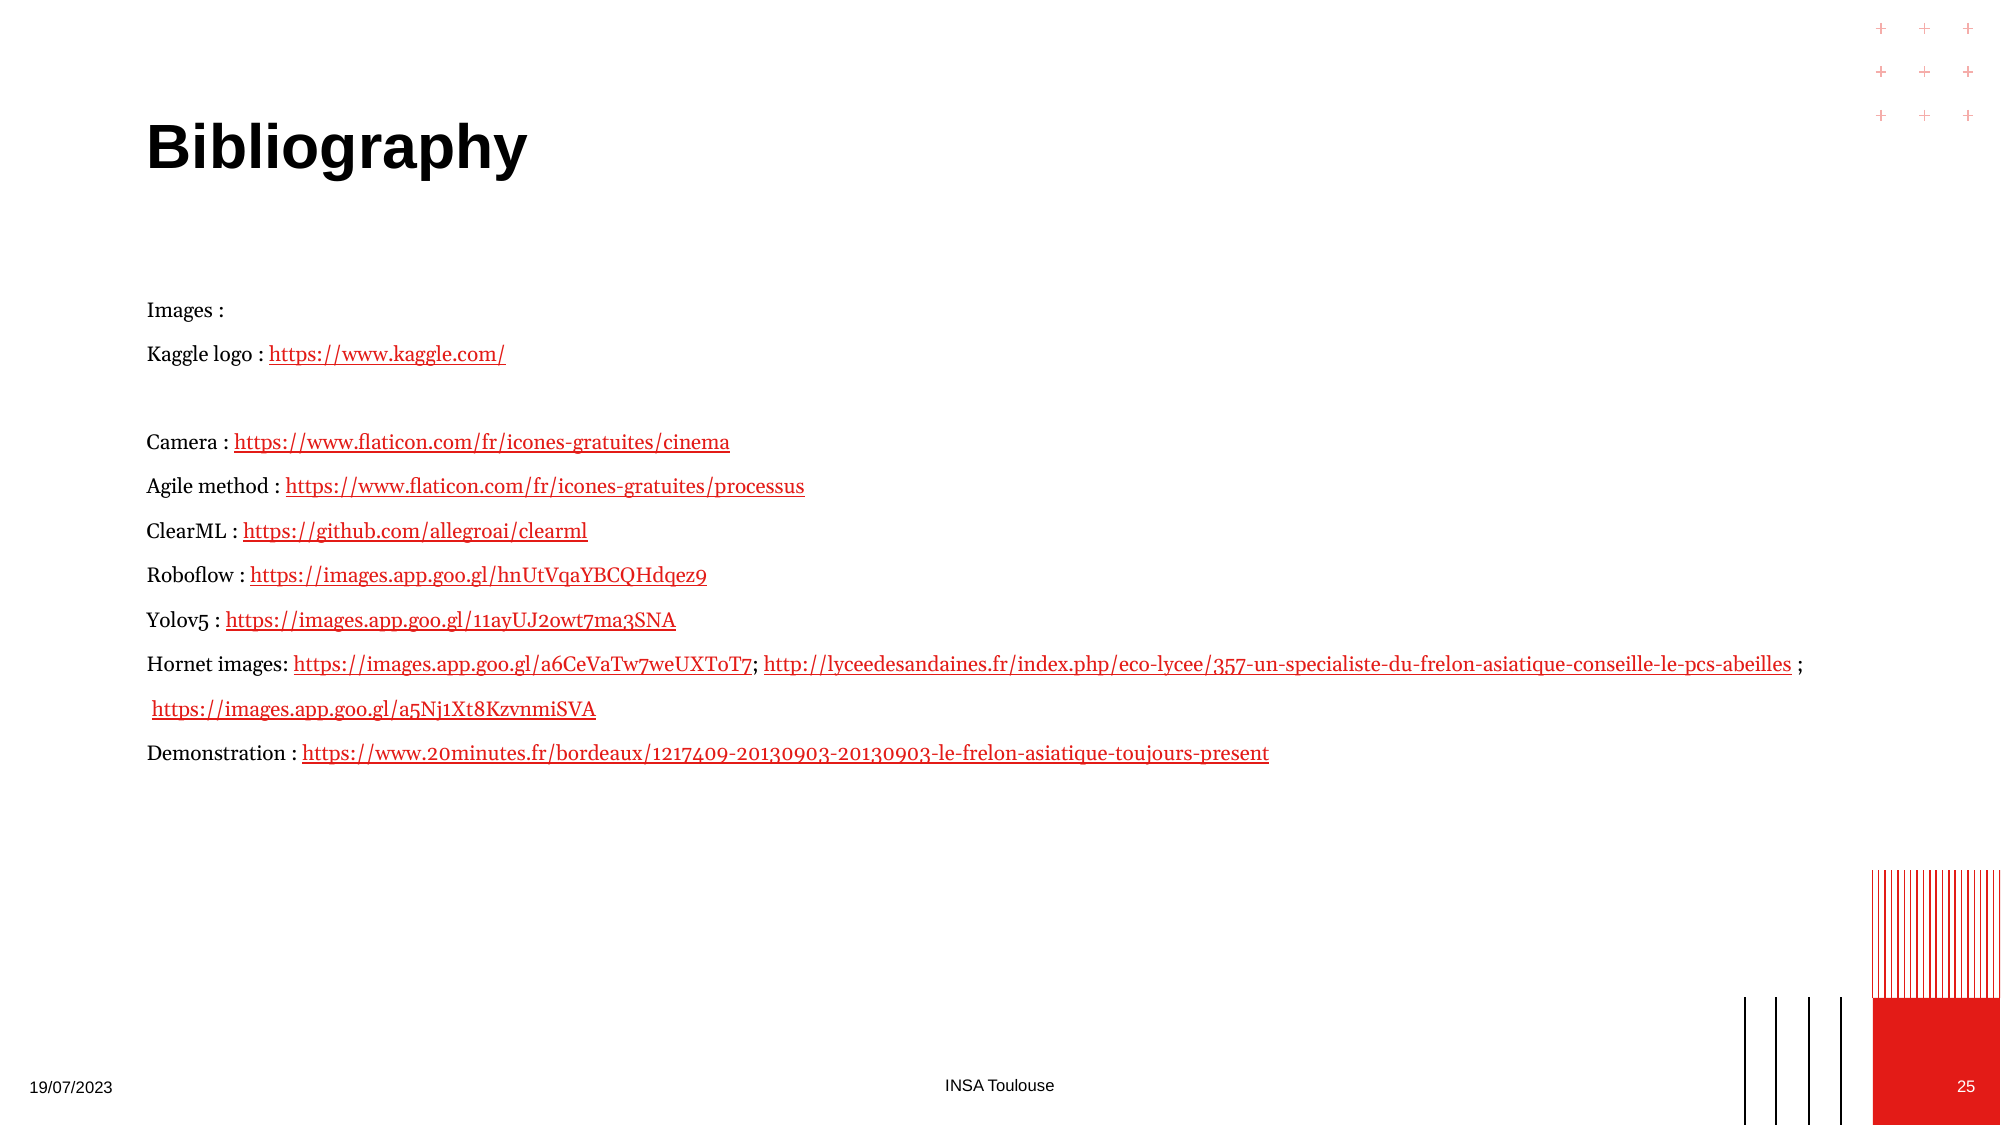

# Bibliography
Images :
Kaggle logo : https://www.kaggle.com/

Camera : https://www.flaticon.com/fr/icones-gratuites/cinema
Agile method : https://www.flaticon.com/fr/icones-gratuites/processus
ClearML : https://github.com/allegroai/clearml
Roboflow : https://images.app.goo.gl/hnUtVqaYBCQHdqez9
Yolov5 : https://images.app.goo.gl/11ayUJ2owt7ma3SNA
Hornet images: https://images.app.goo.gl/a6CeVaTw7weUXToT7; http://lyceedesandaines.fr/index.php/eco-lycee/357-un-specialiste-du-frelon-asiatique-conseille-le-pcs-abeilles ;
 https://images.app.goo.gl/a5Nj1Xt8KzvnmiSVA
Demonstration : https://www.20minutes.fr/bordeaux/1217409-20130903-20130903-le-frelon-asiatique-toujours-present

INSA Toulouse
25
19/07/2023